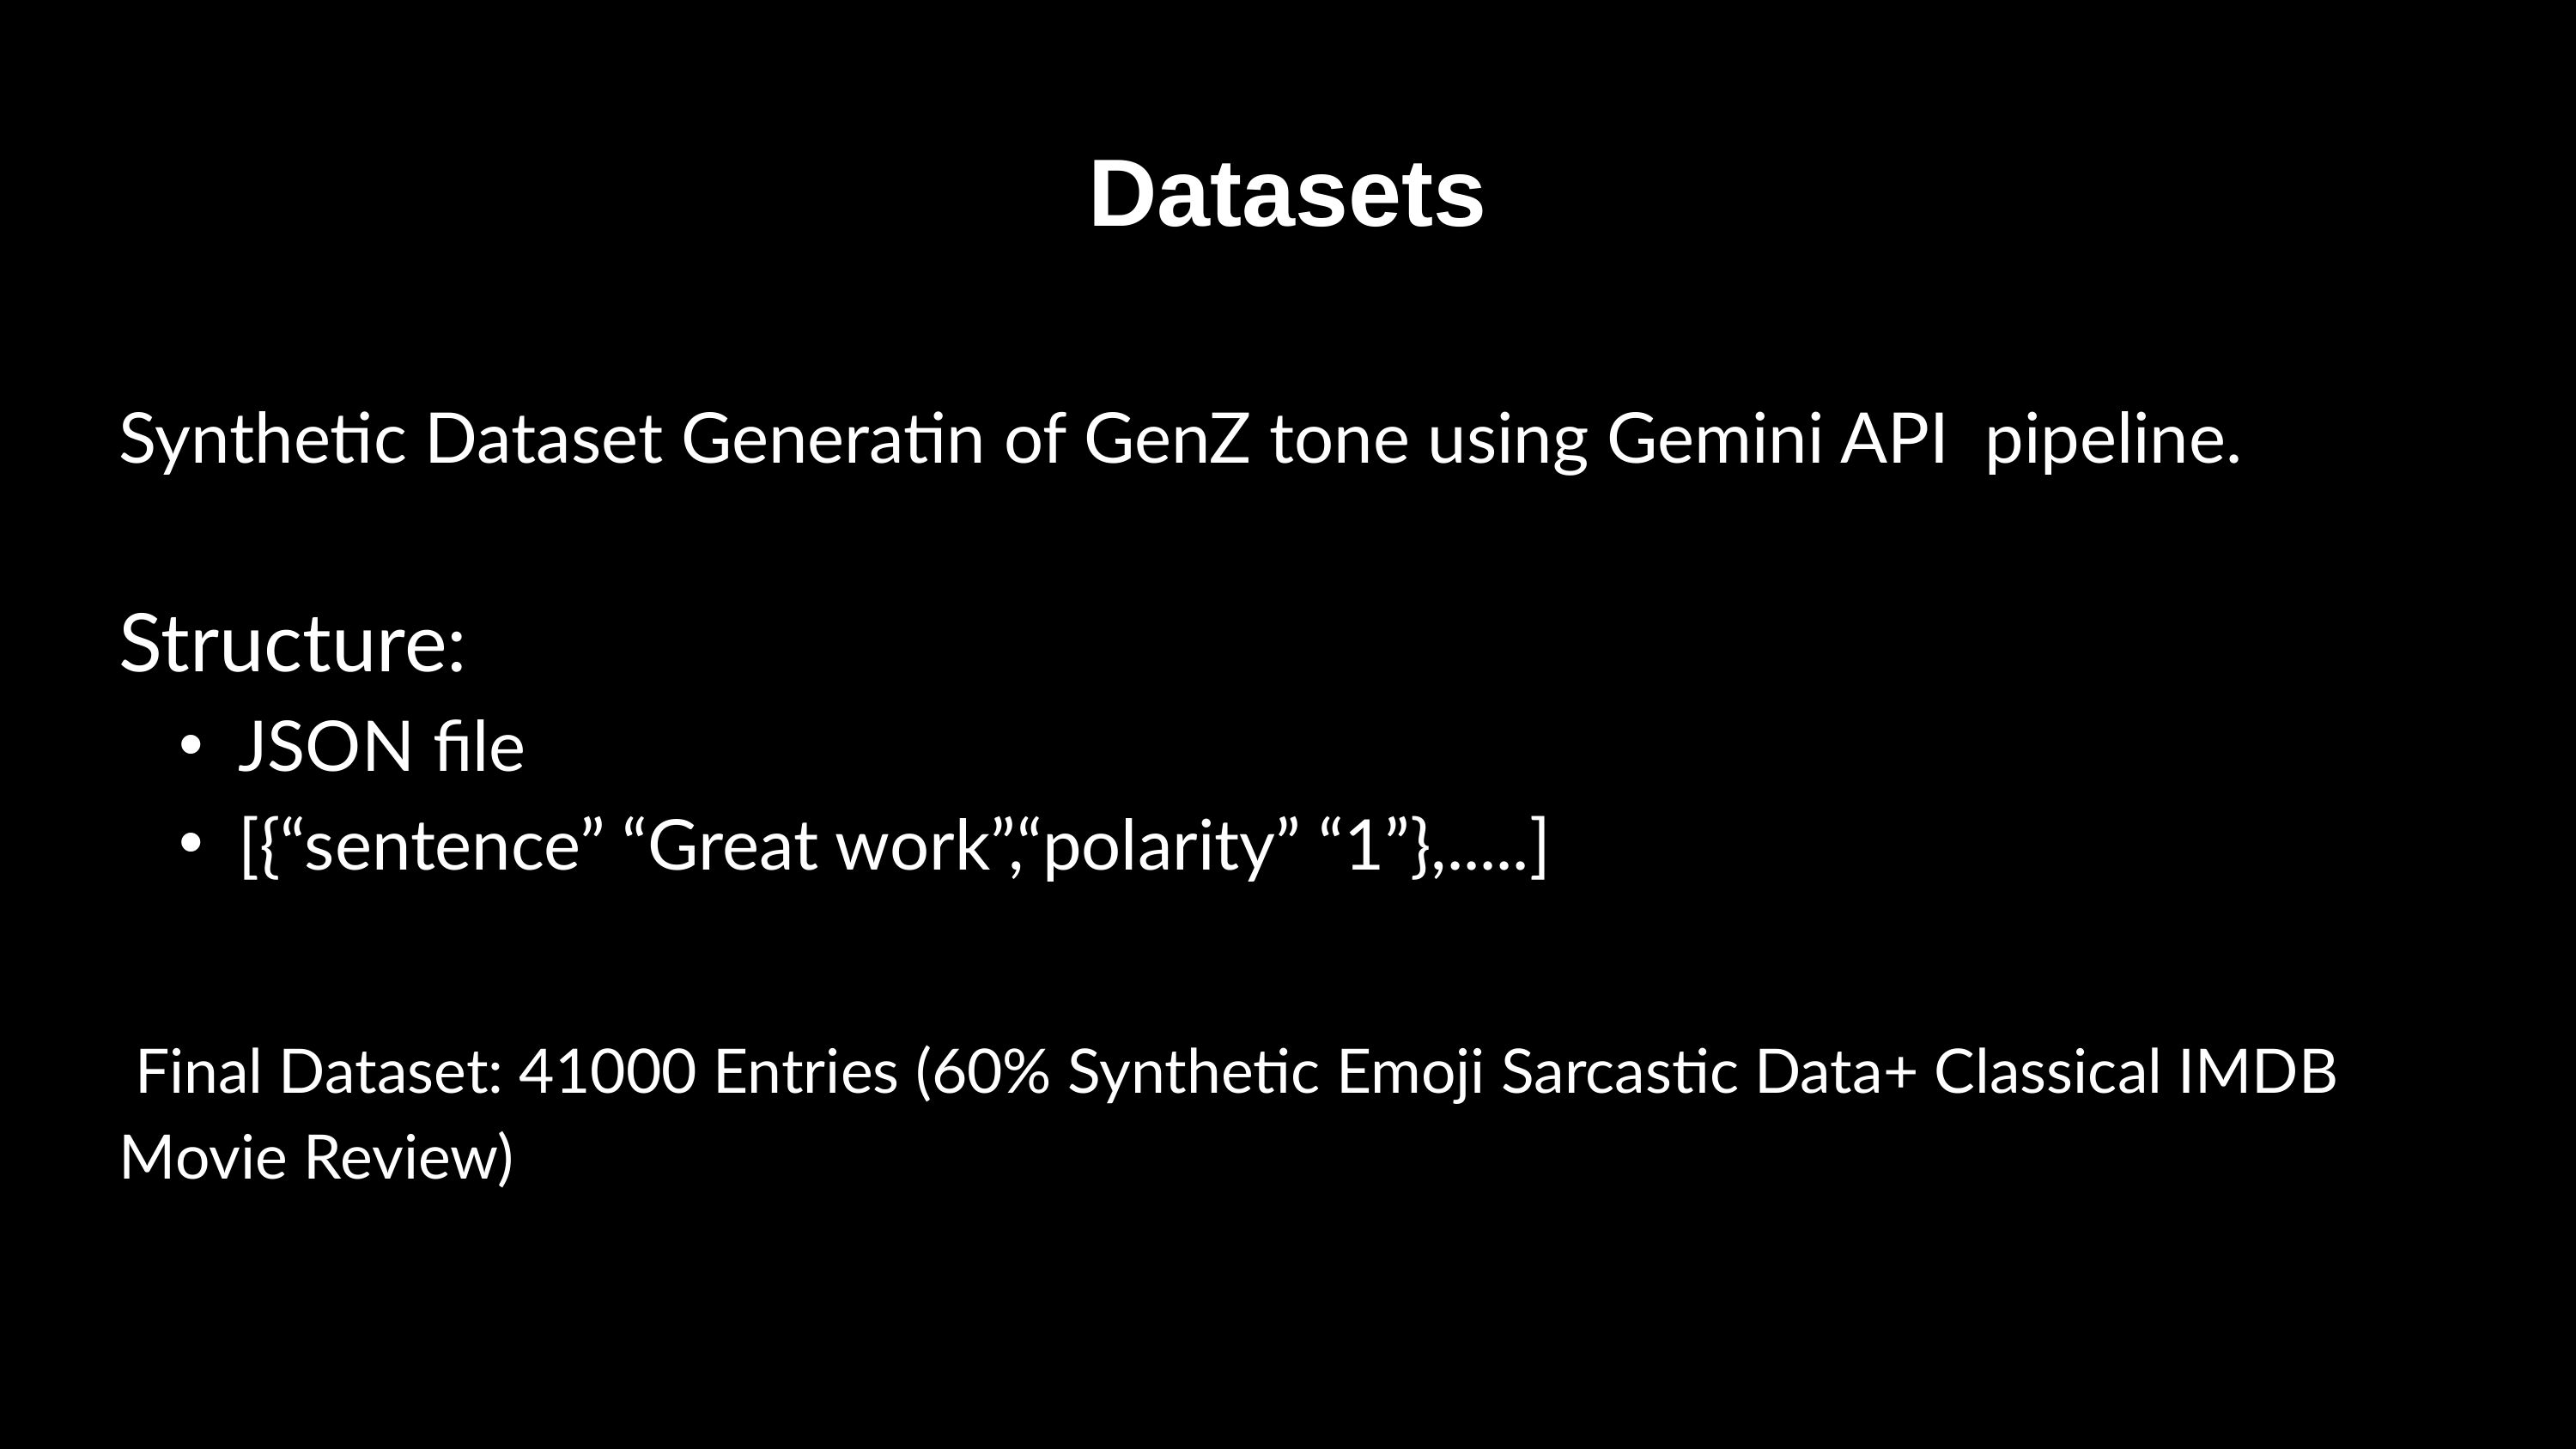

Datasets

Synthetic Dataset Generatin of GenZ tone using Gemini API  pipeline.

Structure:
JSON file
[{“sentence” “Great work”,“polarity” “1”},.....]

 Final Dataset: 41000 Entries (60% Synthetic Emoji Sarcastic Data+ Classical IMDB Movie Review)